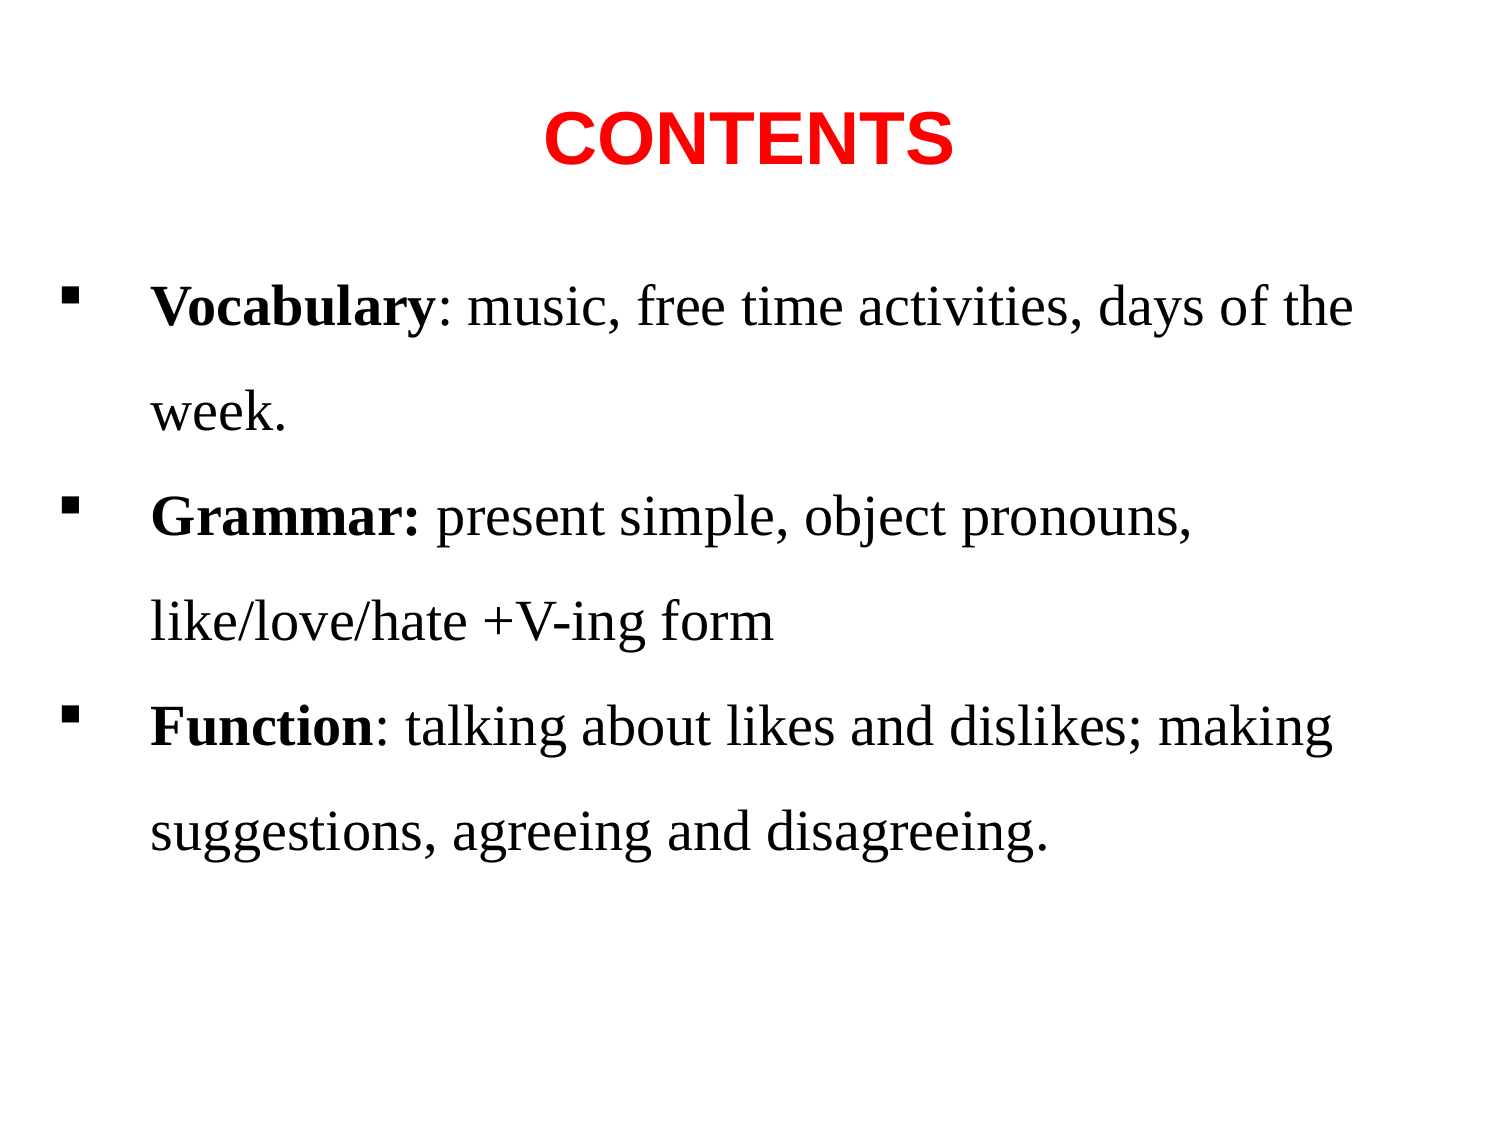

CONTENTS
Vocabulary: music, free time activities, days of the week.
Grammar: present simple, object pronouns, like/love/hate +V-ing form
Function: talking about likes and dislikes; making suggestions, agreeing and disagreeing.